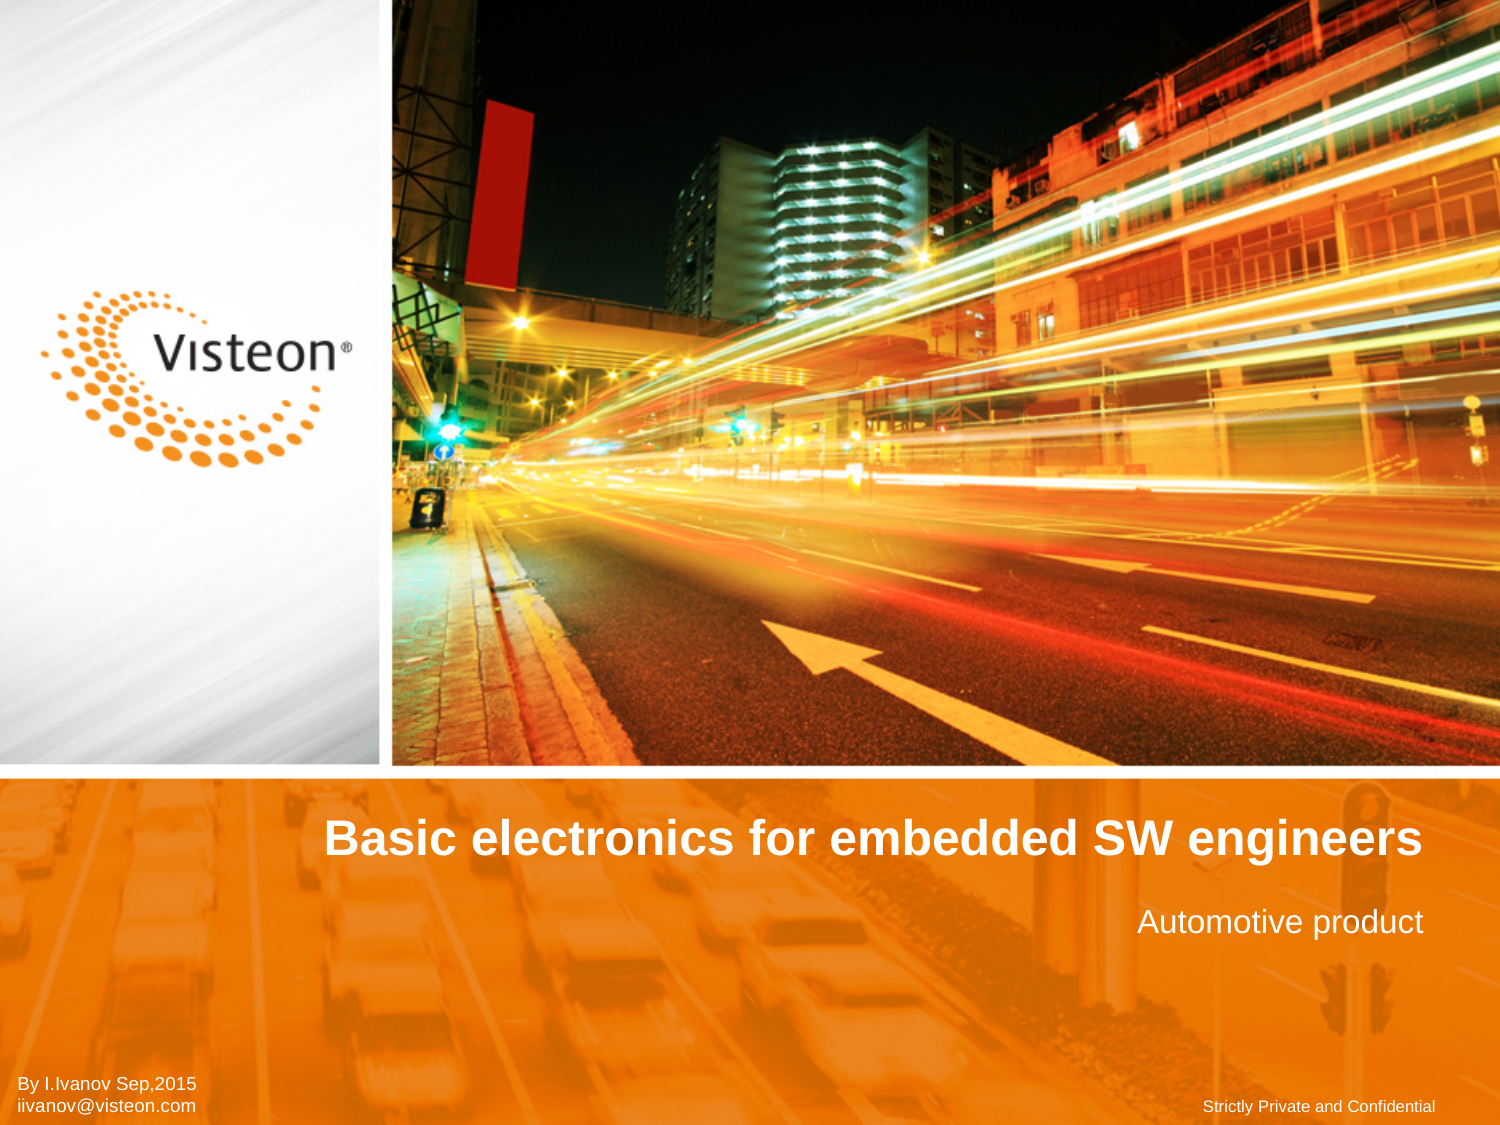

# Basic electronics for embedded SW engineers
Automotive product
By I.Ivanov Sep,2015
iivanov@visteon.com